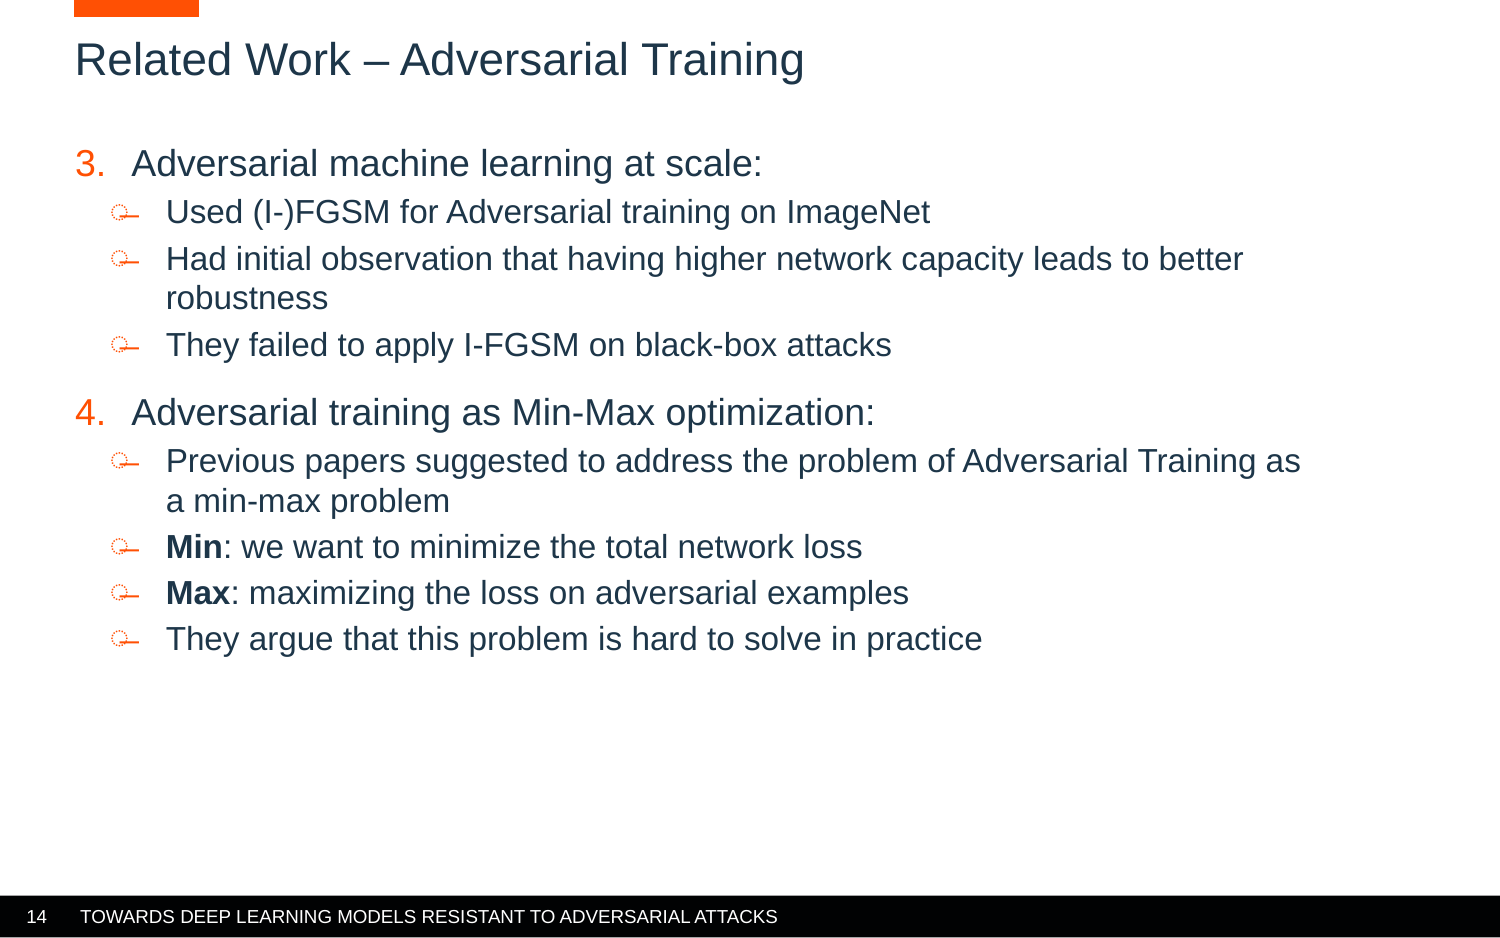

# Related Work – Adversarial Training
Adversarial machine learning at scale:
Used (I-)FGSM for Adversarial training on ImageNet
Had initial observation that having higher network capacity leads to better robustness
They failed to apply I-FGSM on black-box attacks
Adversarial training as Min-Max optimization:
Previous papers suggested to address the problem of Adversarial Training as a min-max problem
Min: we want to minimize the total network loss
Max: maximizing the loss on adversarial examples
They argue that this problem is hard to solve in practice